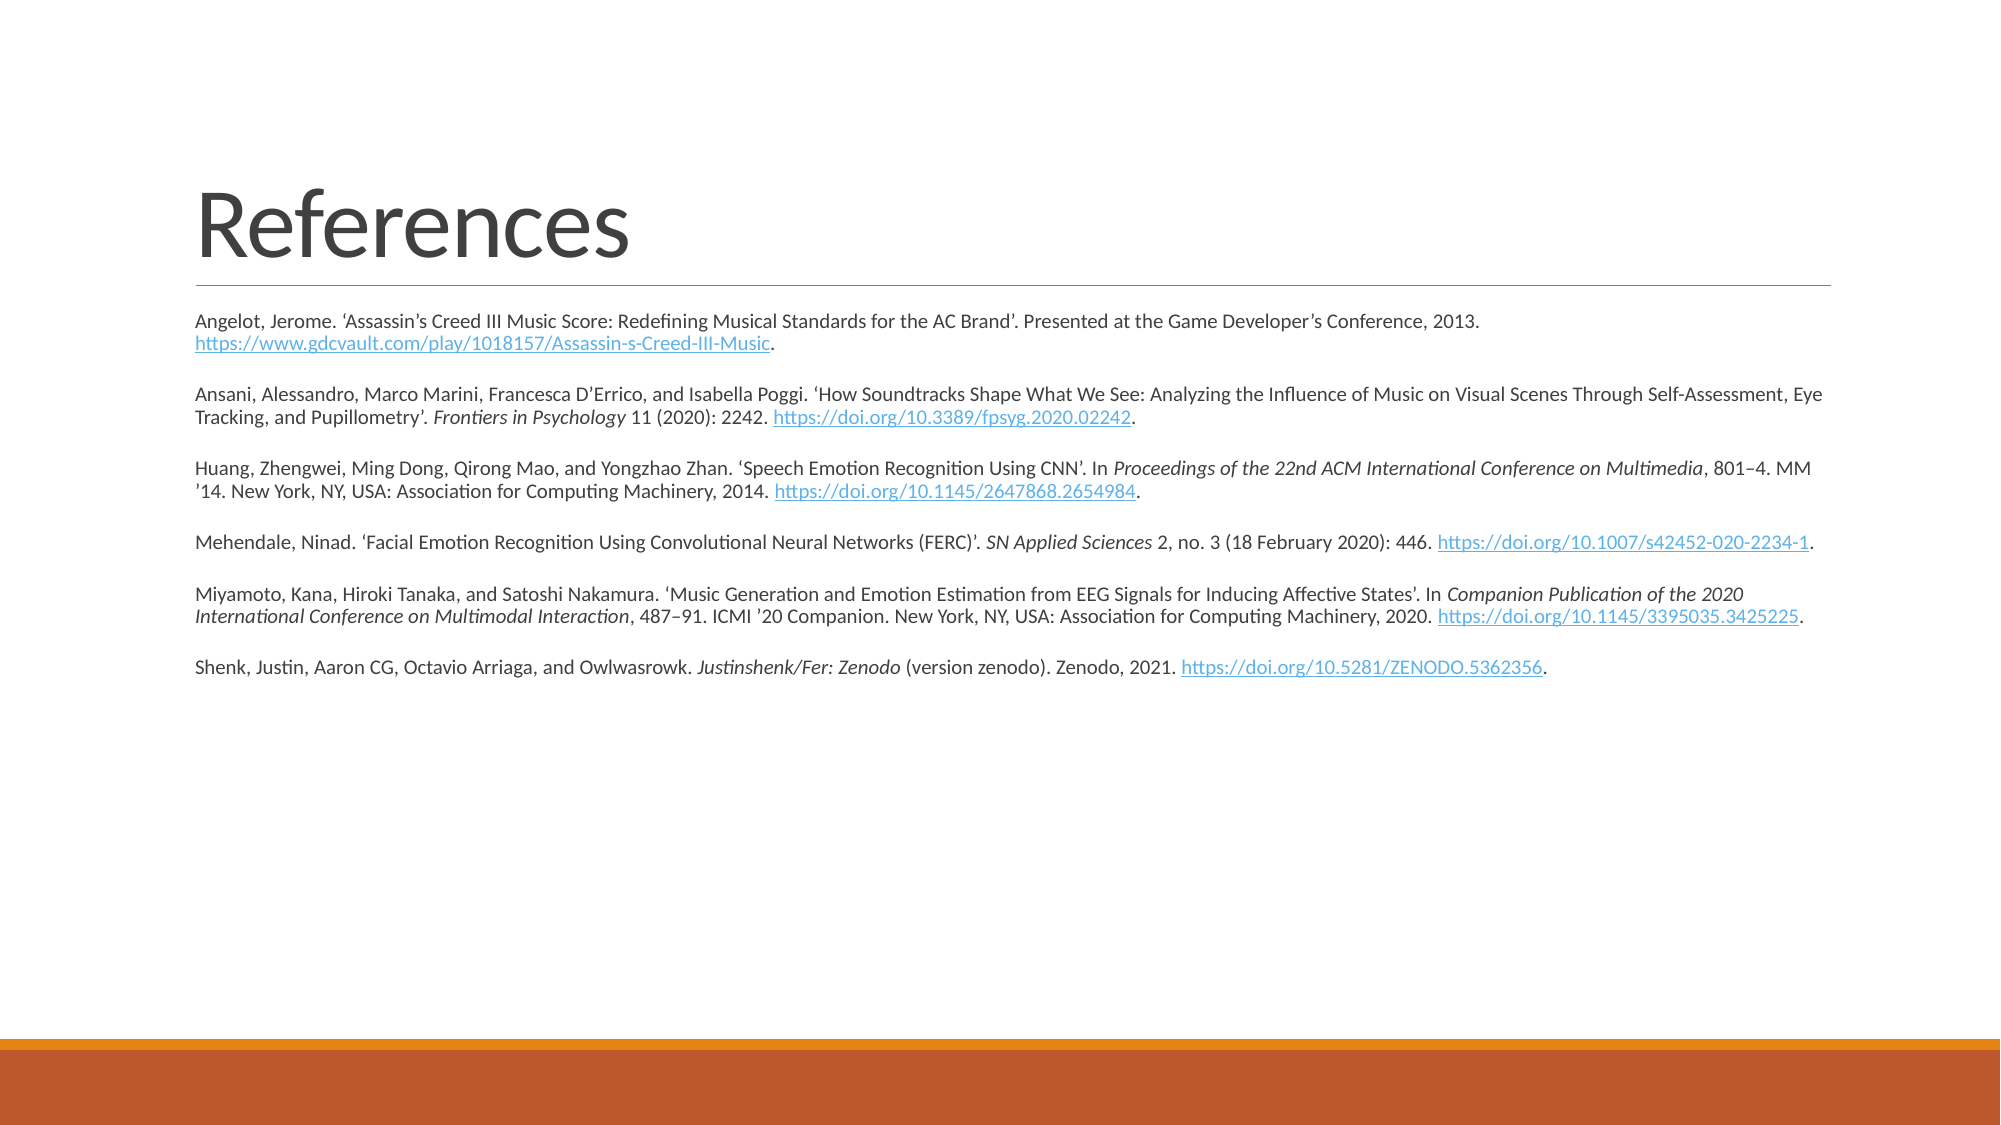

# References
Angelot, Jerome. ‘Assassin’s Creed III Music Score: Redefining Musical Standards for the AC Brand’. Presented at the Game Developer’s Conference, 2013. https://www.gdcvault.com/play/1018157/Assassin-s-Creed-III-Music.
Ansani, Alessandro, Marco Marini, Francesca D’Errico, and Isabella Poggi. ‘How Soundtracks Shape What We See: Analyzing the Influence of Music on Visual Scenes Through Self-Assessment, Eye Tracking, and Pupillometry’. Frontiers in Psychology 11 (2020): 2242. https://doi.org/10.3389/fpsyg.2020.02242.
Huang, Zhengwei, Ming Dong, Qirong Mao, and Yongzhao Zhan. ‘Speech Emotion Recognition Using CNN’. In Proceedings of the 22nd ACM International Conference on Multimedia, 801–4. MM ’14. New York, NY, USA: Association for Computing Machinery, 2014. https://doi.org/10.1145/2647868.2654984.
Mehendale, Ninad. ‘Facial Emotion Recognition Using Convolutional Neural Networks (FERC)’. SN Applied Sciences 2, no. 3 (18 February 2020): 446. https://doi.org/10.1007/s42452-020-2234-1.
Miyamoto, Kana, Hiroki Tanaka, and Satoshi Nakamura. ‘Music Generation and Emotion Estimation from EEG Signals for Inducing Affective States’. In Companion Publication of the 2020 International Conference on Multimodal Interaction, 487–91. ICMI ’20 Companion. New York, NY, USA: Association for Computing Machinery, 2020. https://doi.org/10.1145/3395035.3425225.
Shenk, Justin, Aaron CG, Octavio Arriaga, and Owlwasrowk. Justinshenk/Fer: Zenodo (version zenodo). Zenodo, 2021. https://doi.org/10.5281/ZENODO.5362356.